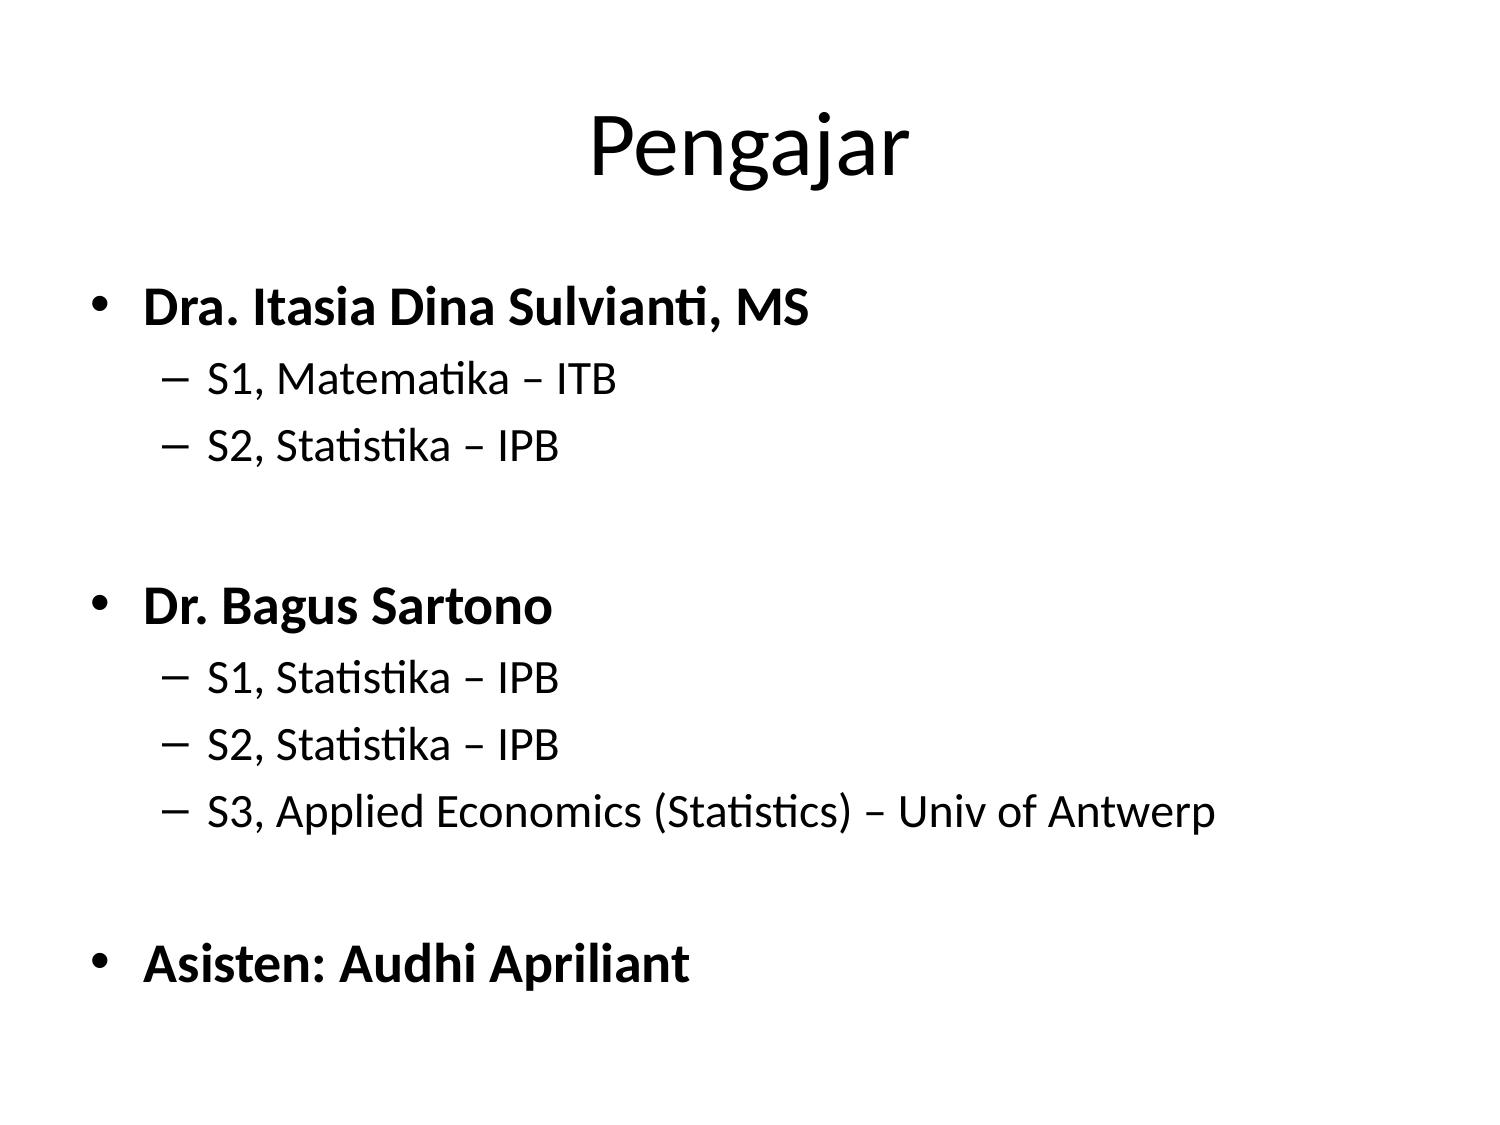

# Pengajar
Dra. Itasia Dina Sulvianti, MS
S1, Matematika – ITB
S2, Statistika – IPB

Dr. Bagus Sartono
S1, Statistika – IPB
S2, Statistika – IPB
S3, Applied Economics (Statistics) – Univ of Antwerp

Asisten: Audhi Apriliant